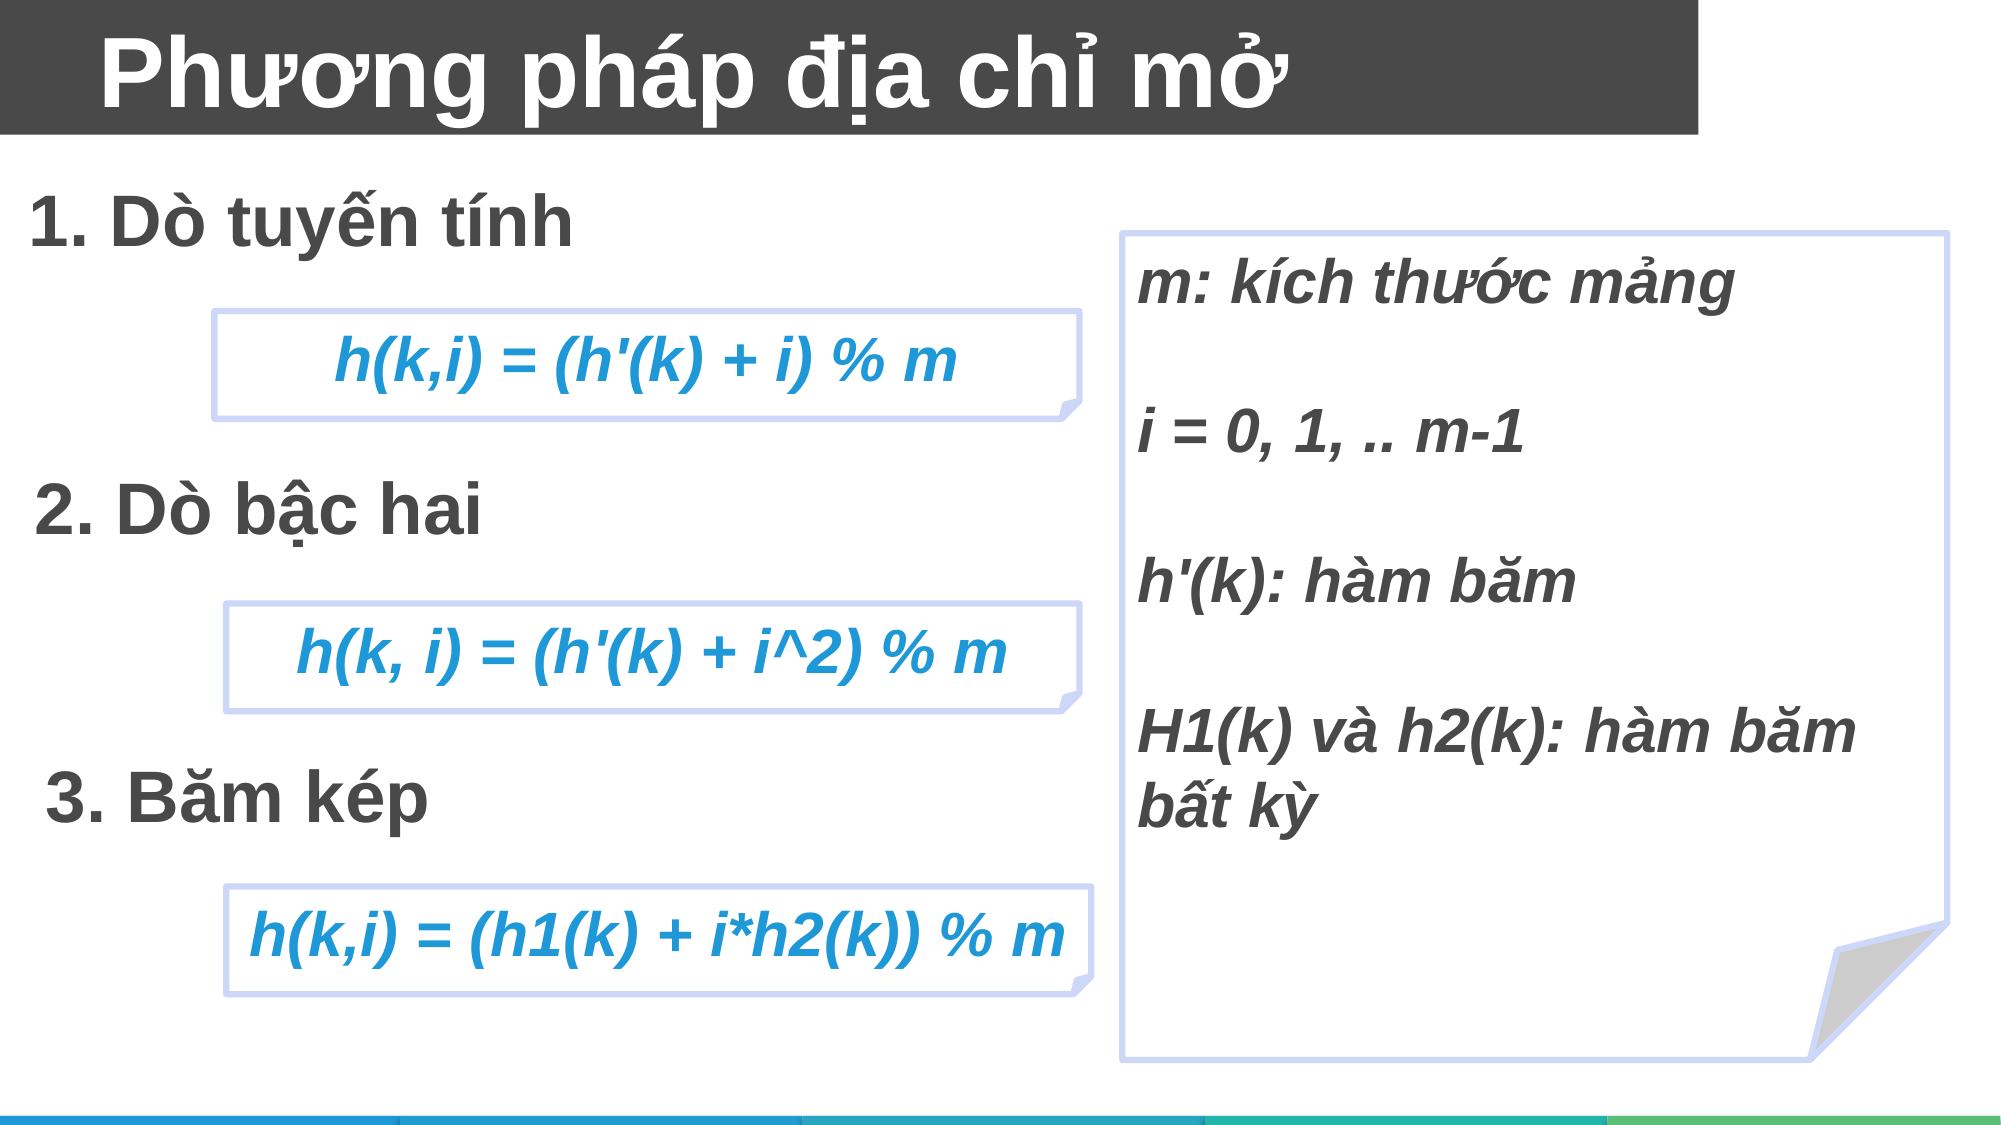

Phương pháp địa chỉ mở
1. Dò tuyến tính
m: kích thước mảng

i = 0, 1, .. m-1

h'(k): hàm băm

H1(k) và h2(k): hàm băm bất kỳ

h(k,i) = (h'(k) + i) % m
2. Dò bậc hai
h(k, i) = (h'(k) + i^2) % m
3. Băm kép
h(k,i) = (h1(k) + i*h2(k)) % m